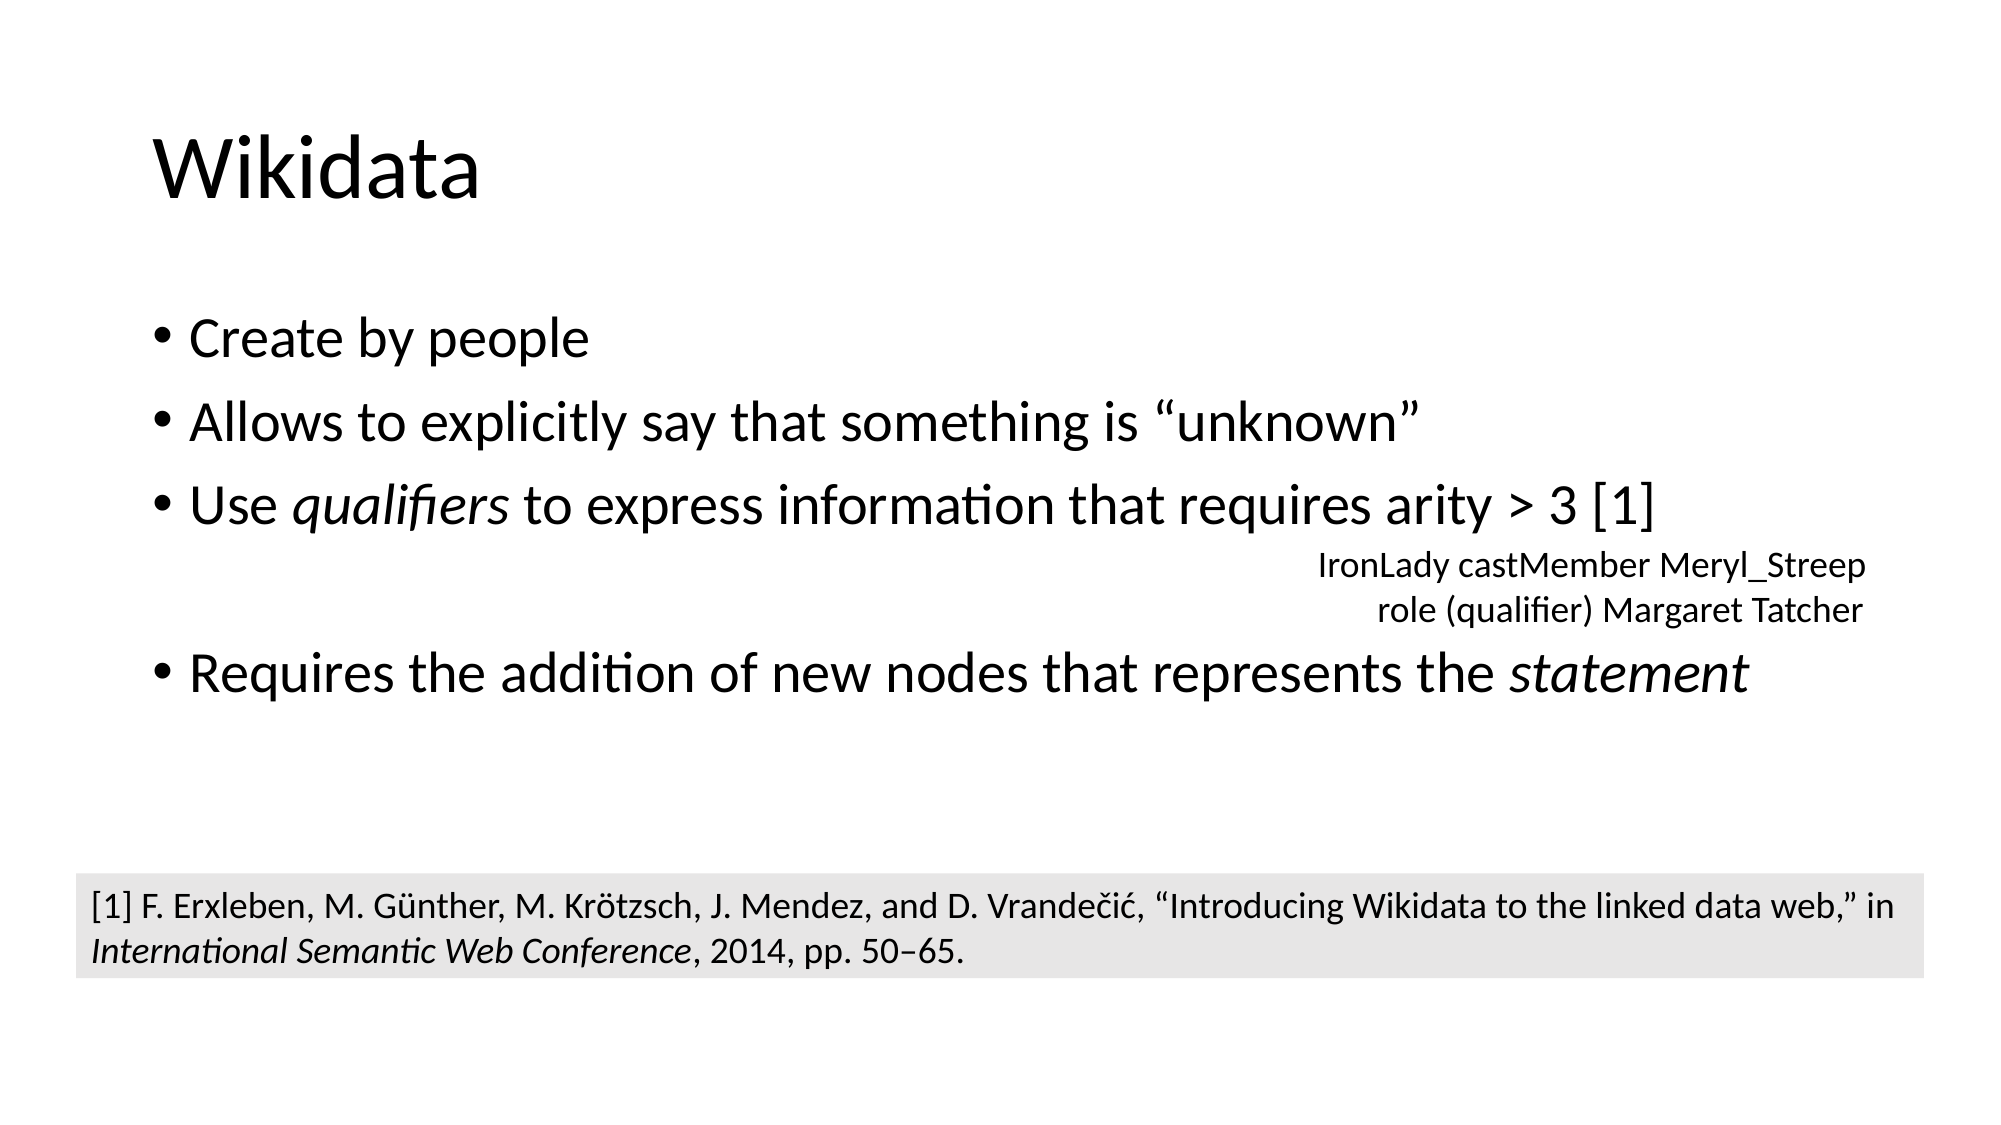

# Wikidata
Create by people
Allows to explicitly say that something is “unknown”
Use qualifiers to express information that requires arity > 3 [1]

Requires the addition of new nodes that represents the statement

IronLady castMember Meryl_Streep
       role (qualifier) Margaret Tatcher
[1] F. Erxleben, M. Günther, M. Krötzsch, J. Mendez, and D. Vrandečić, “Introducing Wikidata to the linked data web,” in International Semantic Web Conference, 2014, pp. 50–65.